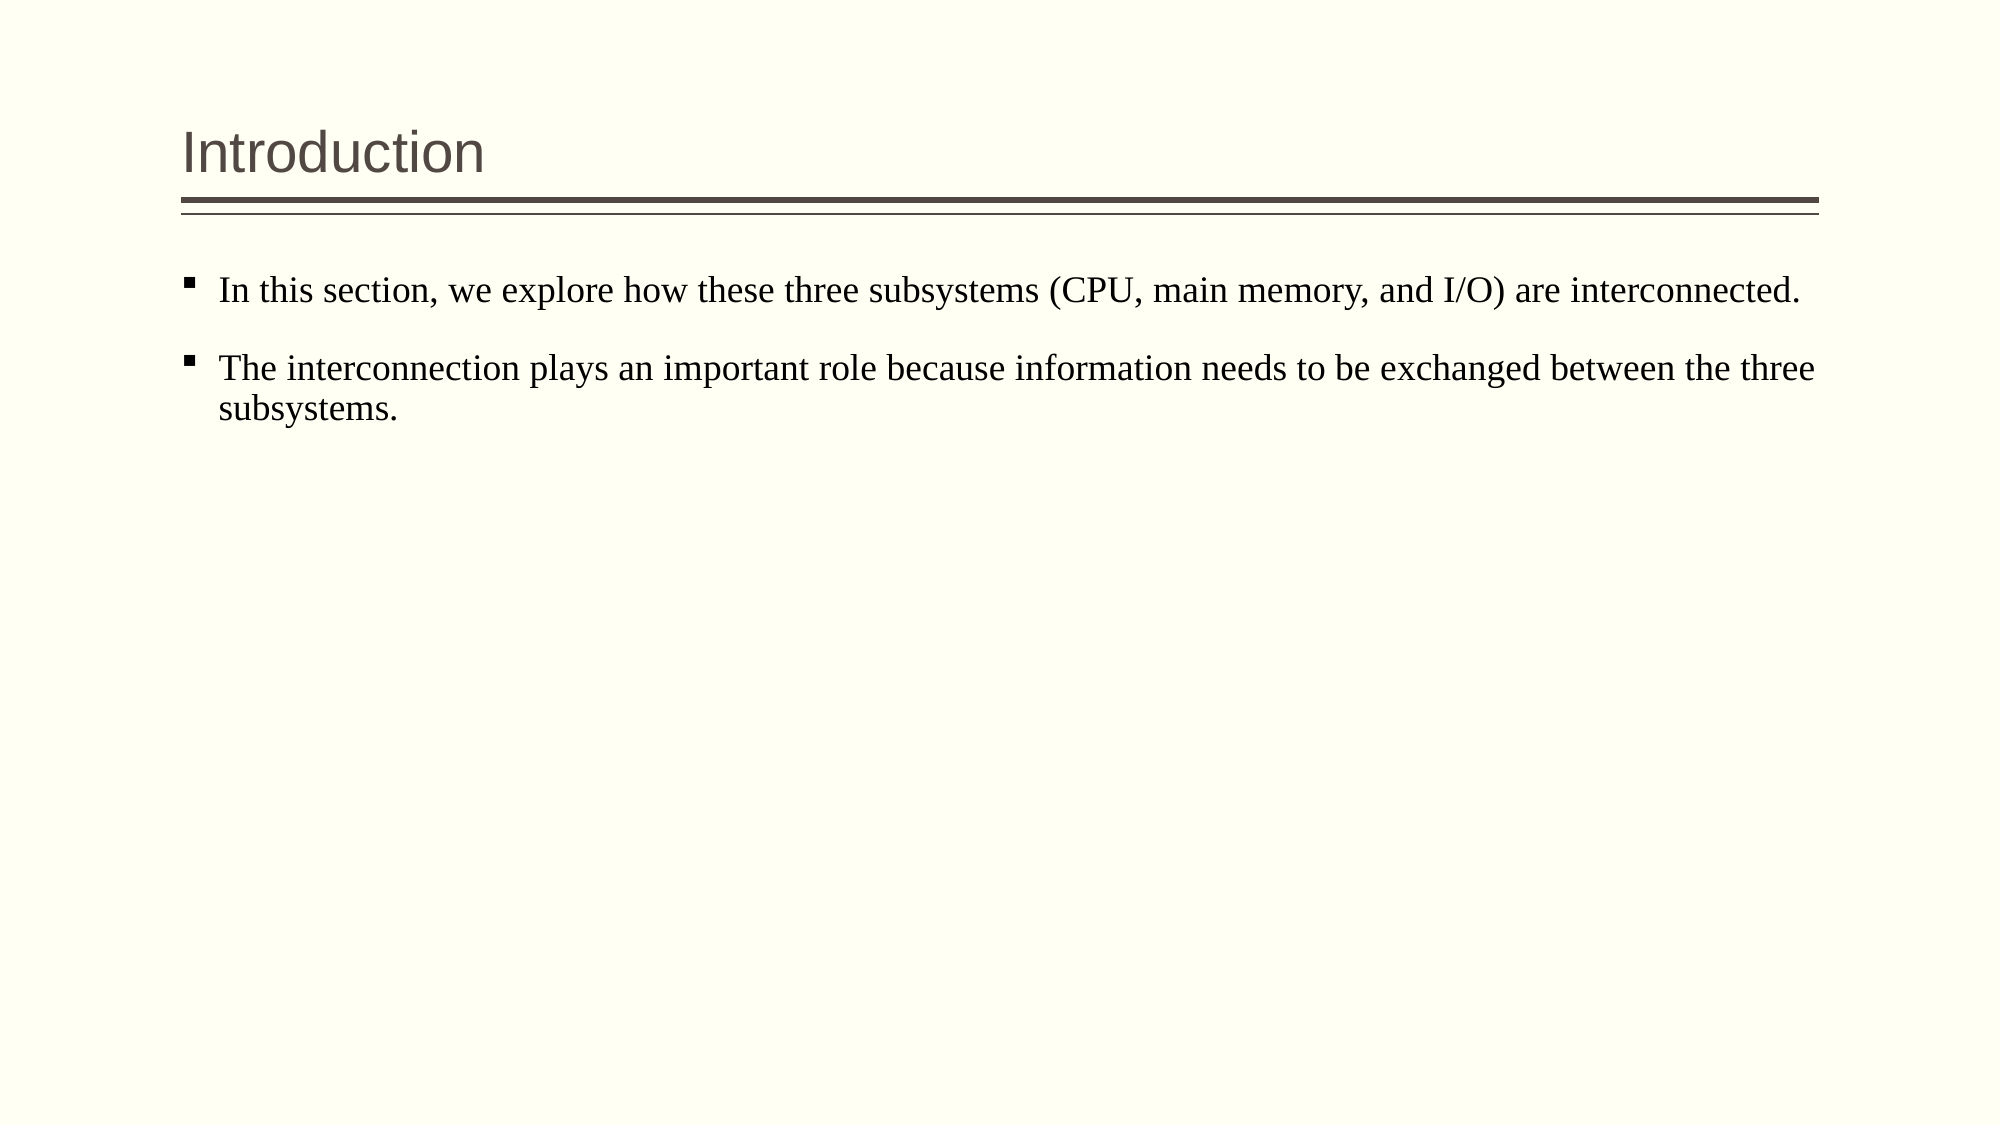

# Introduction
In this section, we explore how these three subsystems (CPU, main memory, and I/O) are interconnected.
The interconnection plays an important role because information needs to be exchanged between the three subsystems.